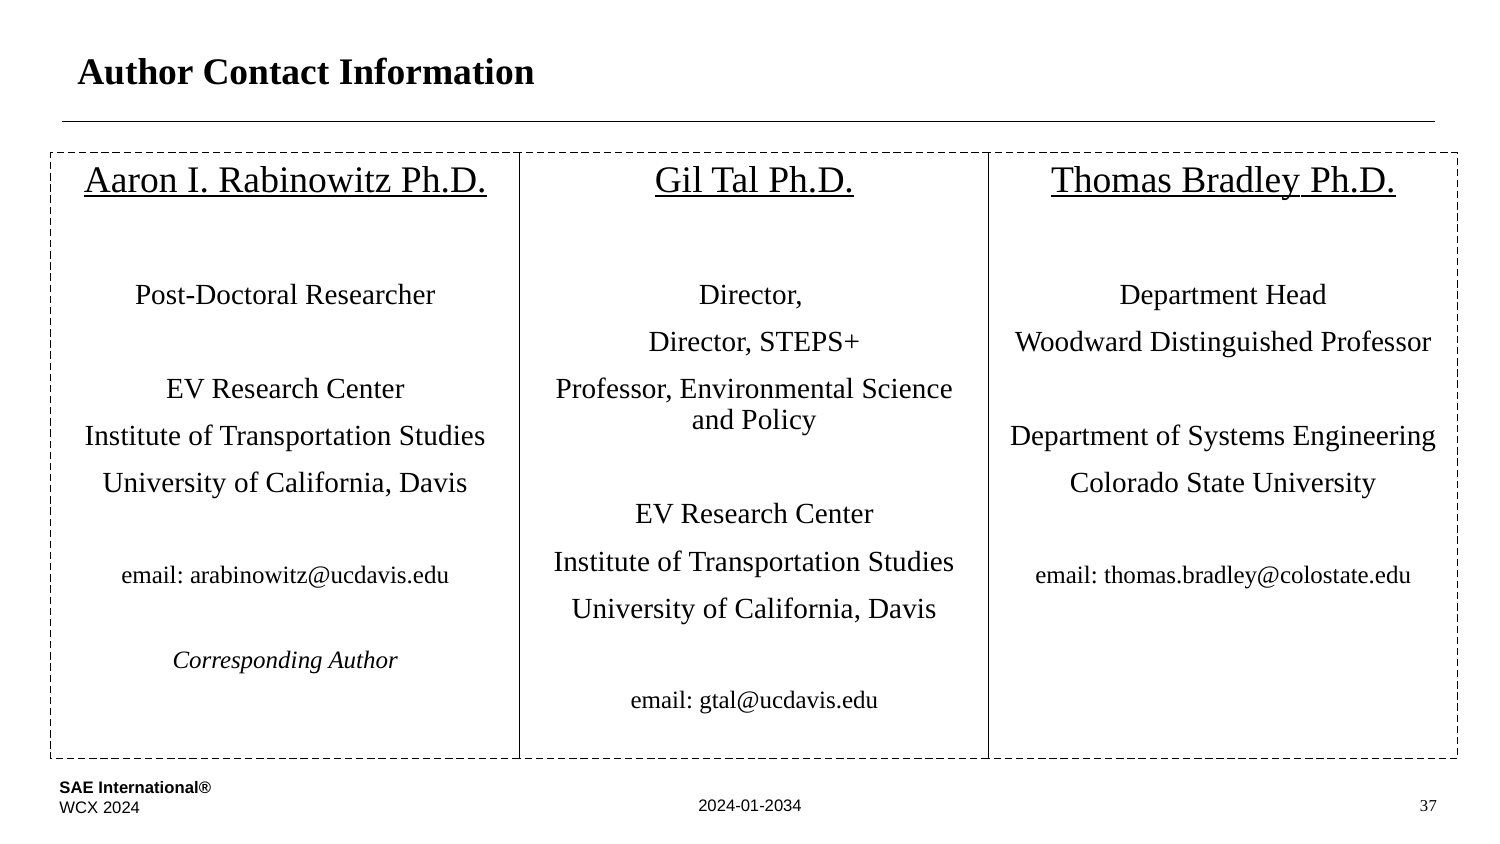

# Author Contact Information
Aaron I. Rabinowitz Ph.D.

Post-Doctoral Researcher

EV Research Center
Institute of Transportation Studies
University of California, Davis

email: arabinowitz@ucdavis.edu

Corresponding Author

Gil Tal Ph.D.

Director,
Director, STEPS+
Professor, Environmental Science and Policy

EV Research Center
Institute of Transportation Studies
University of California, Davis

email: gtal@ucdavis.edu

Thomas Bradley Ph.D.

Department Head
Woodward Distinguished Professor

Department of Systems Engineering
Colorado State University

email: thomas.bradley@colostate.edu